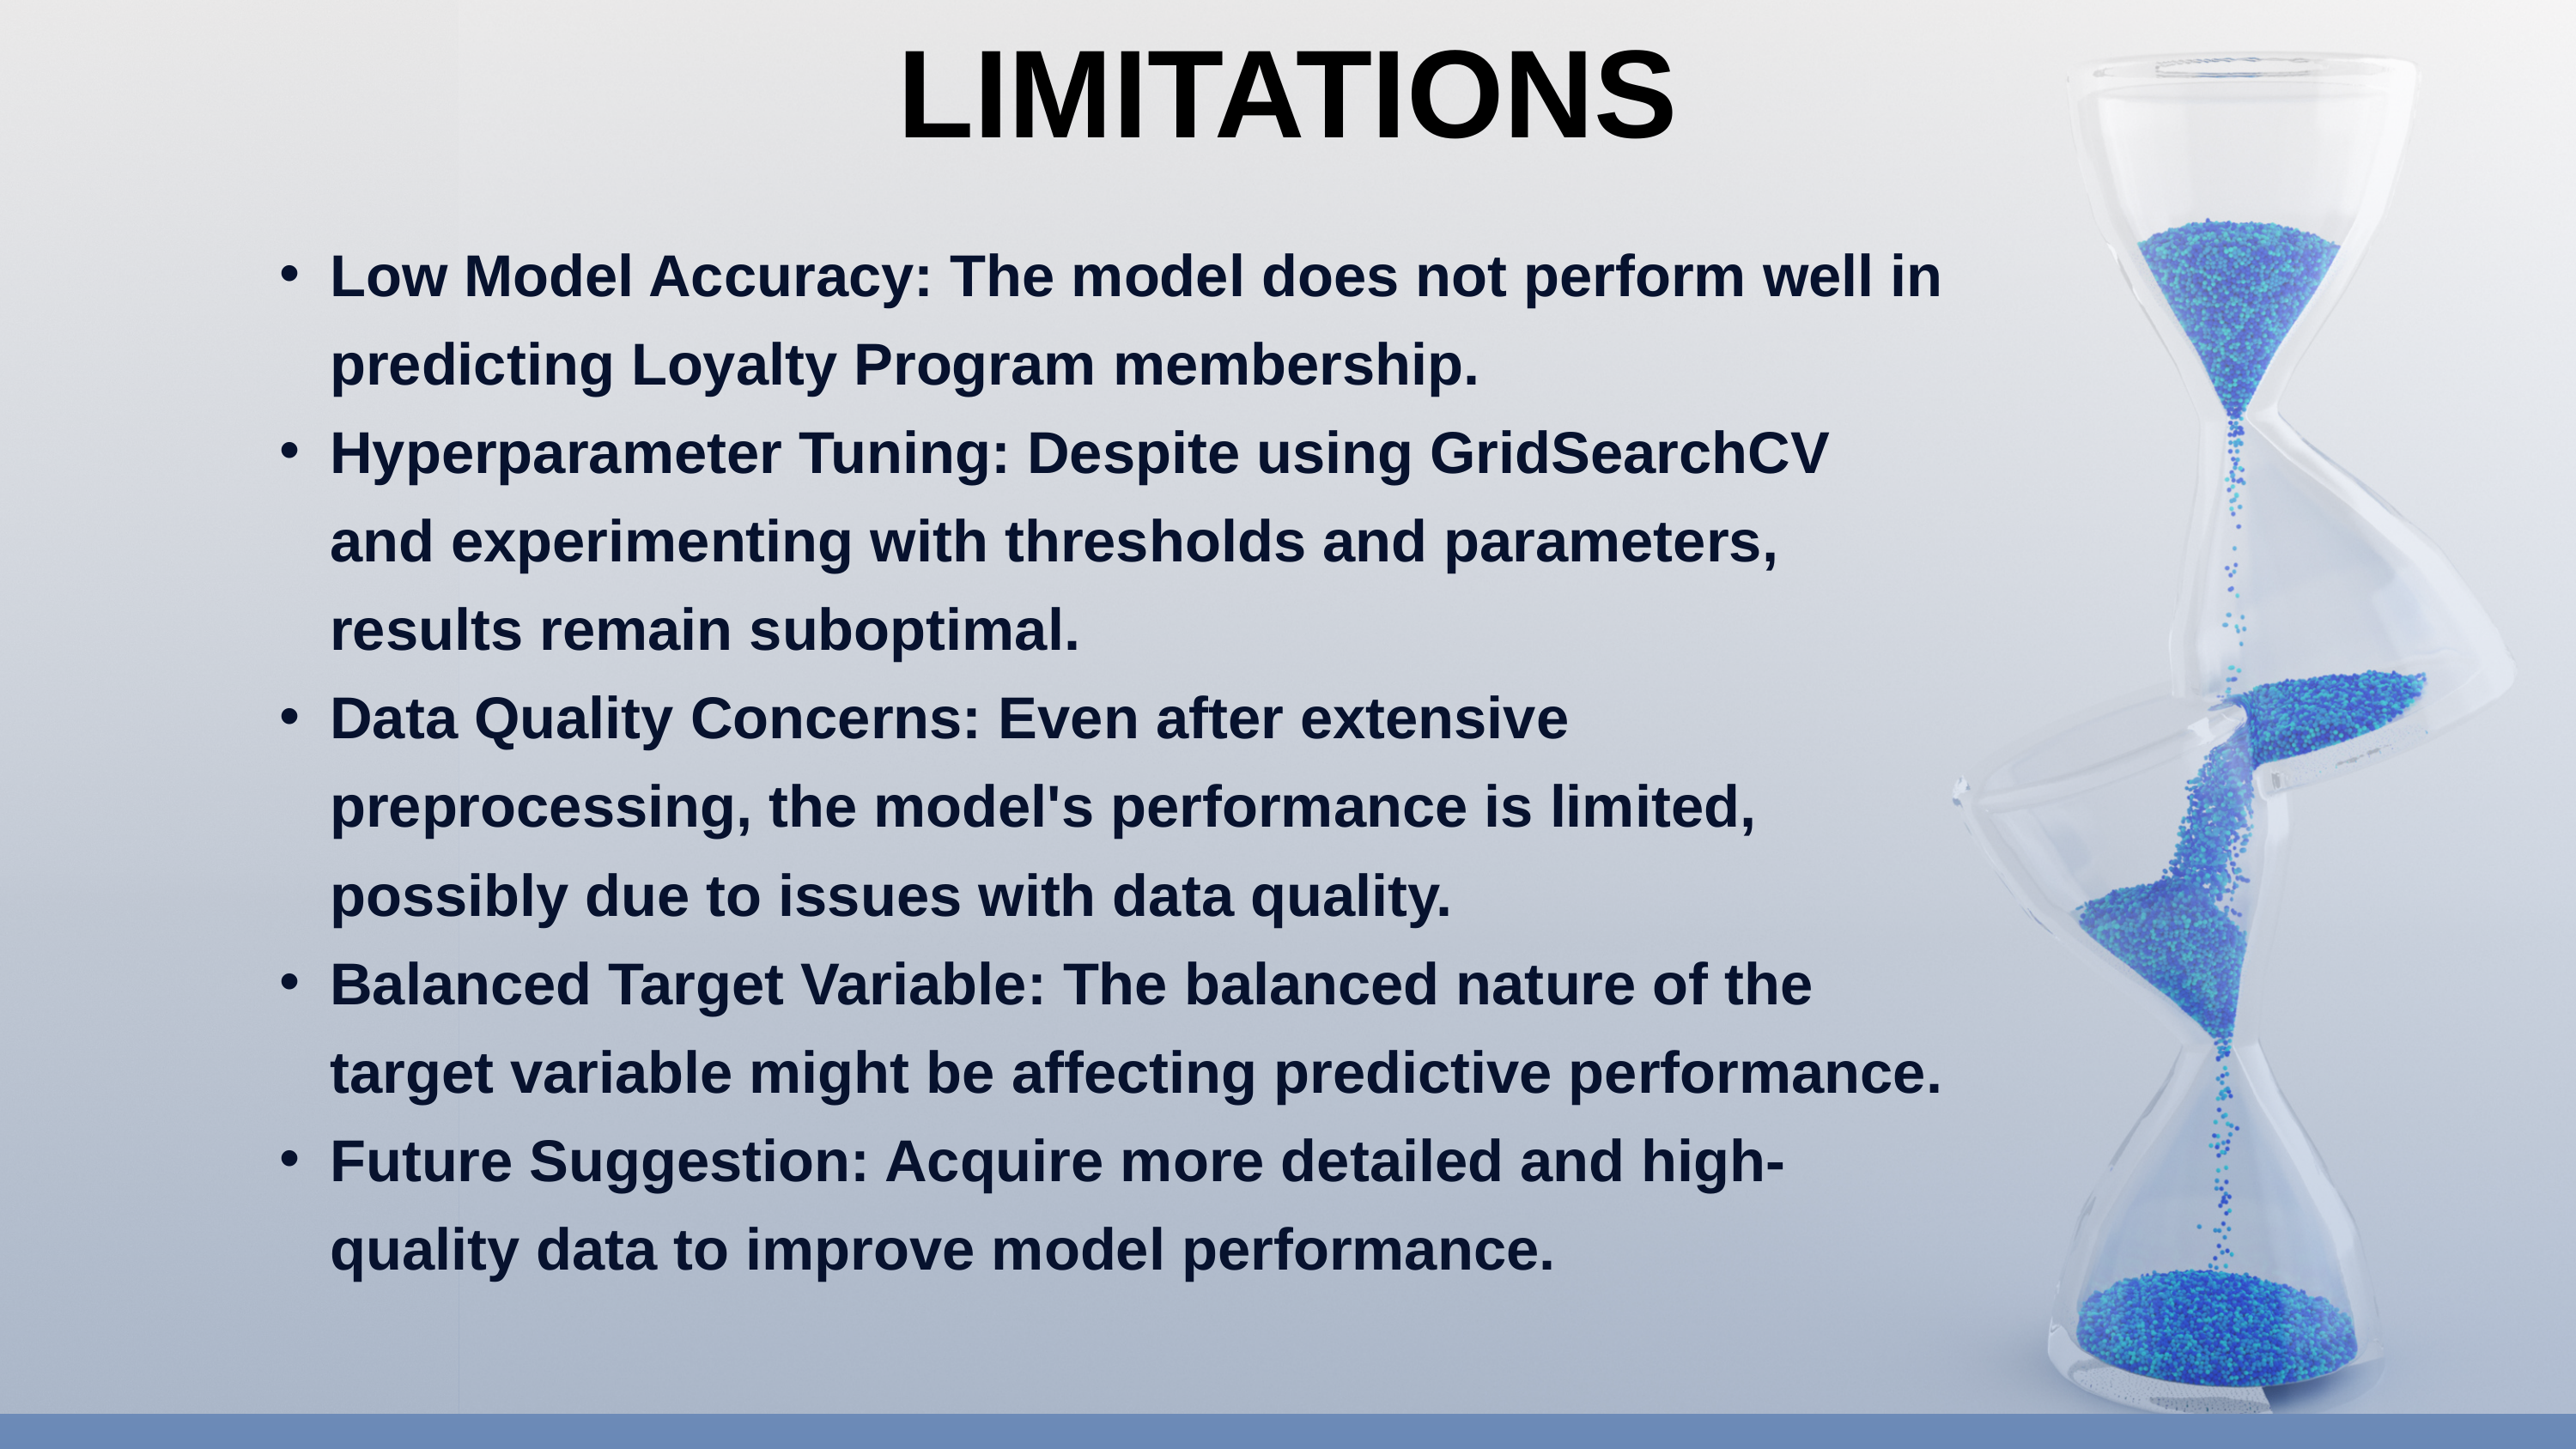

LIMITATIONS
Low Model Accuracy: The model does not perform well in predicting Loyalty Program membership.
Hyperparameter Tuning: Despite using GridSearchCV and experimenting with thresholds and parameters, results remain suboptimal.
Data Quality Concerns: Even after extensive preprocessing, the model's performance is limited, possibly due to issues with data quality.
Balanced Target Variable: The balanced nature of the target variable might be affecting predictive performance.
Future Suggestion: Acquire more detailed and high-quality data to improve model performance.